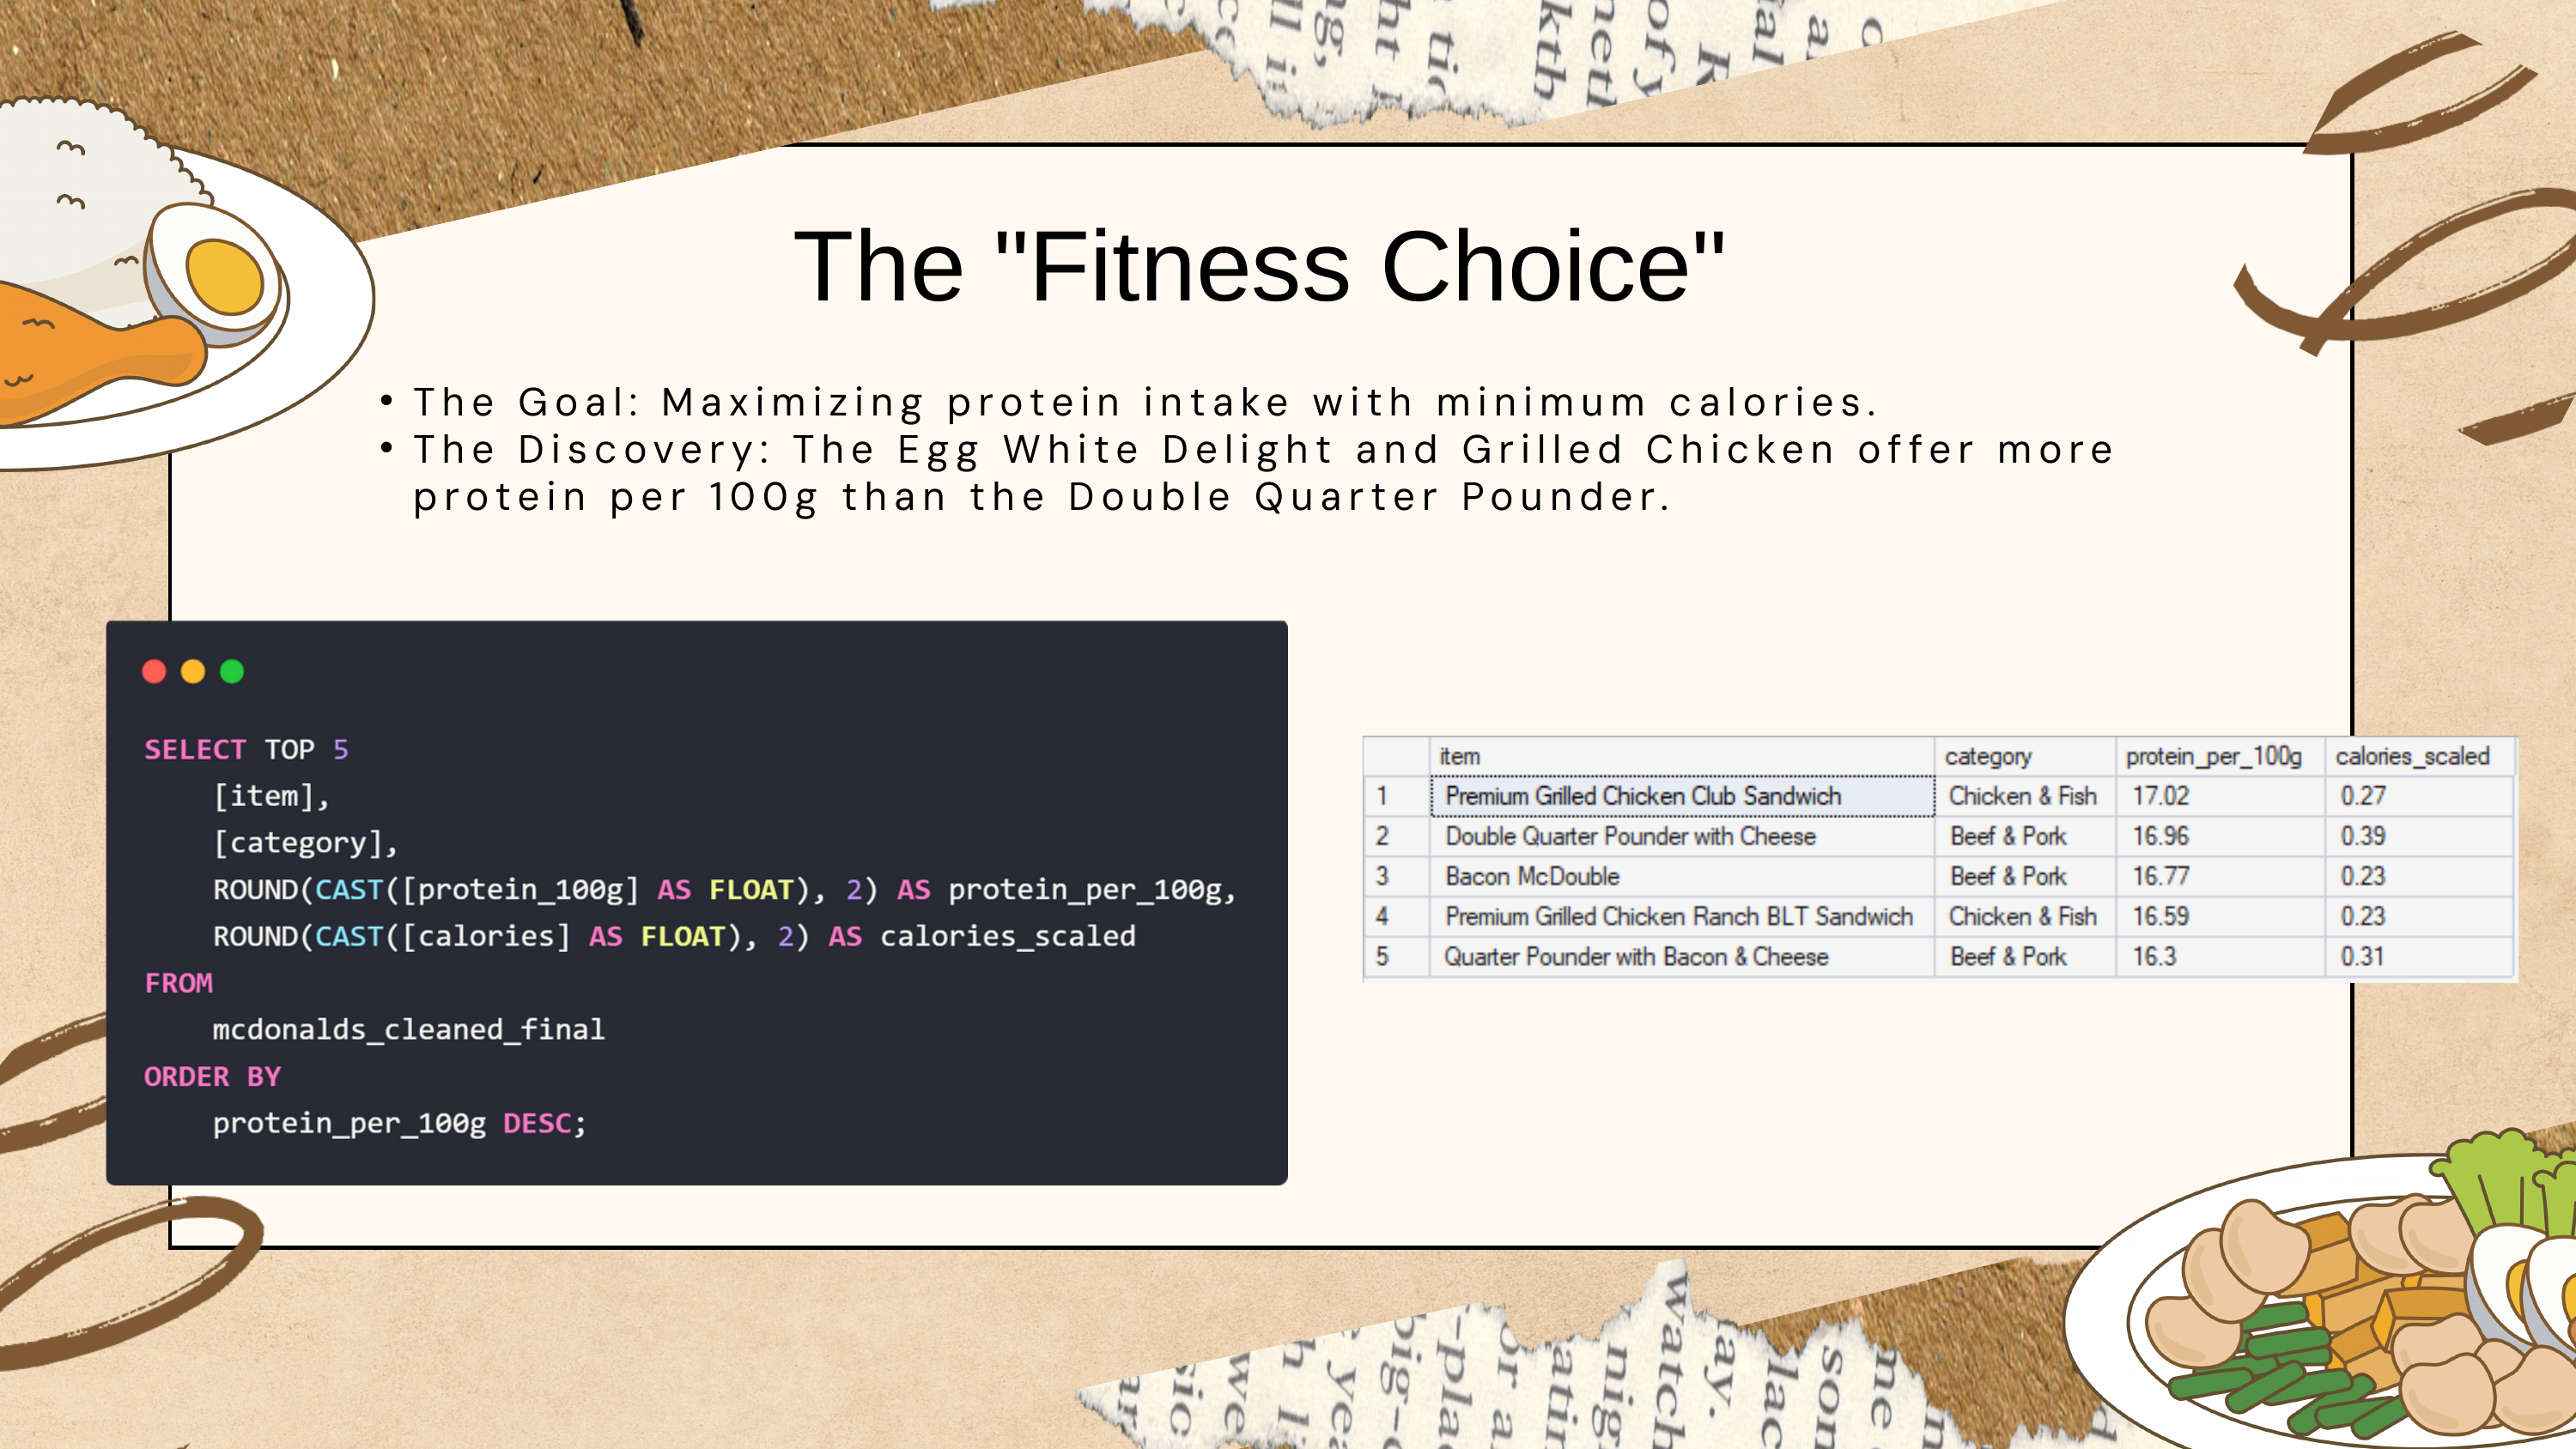

The "Fitness Choice"
The Goal: Maximizing protein intake with minimum calories.
The Discovery: The Egg White Delight and Grilled Chicken offer more protein per 100g than the Double Quarter Pounder.